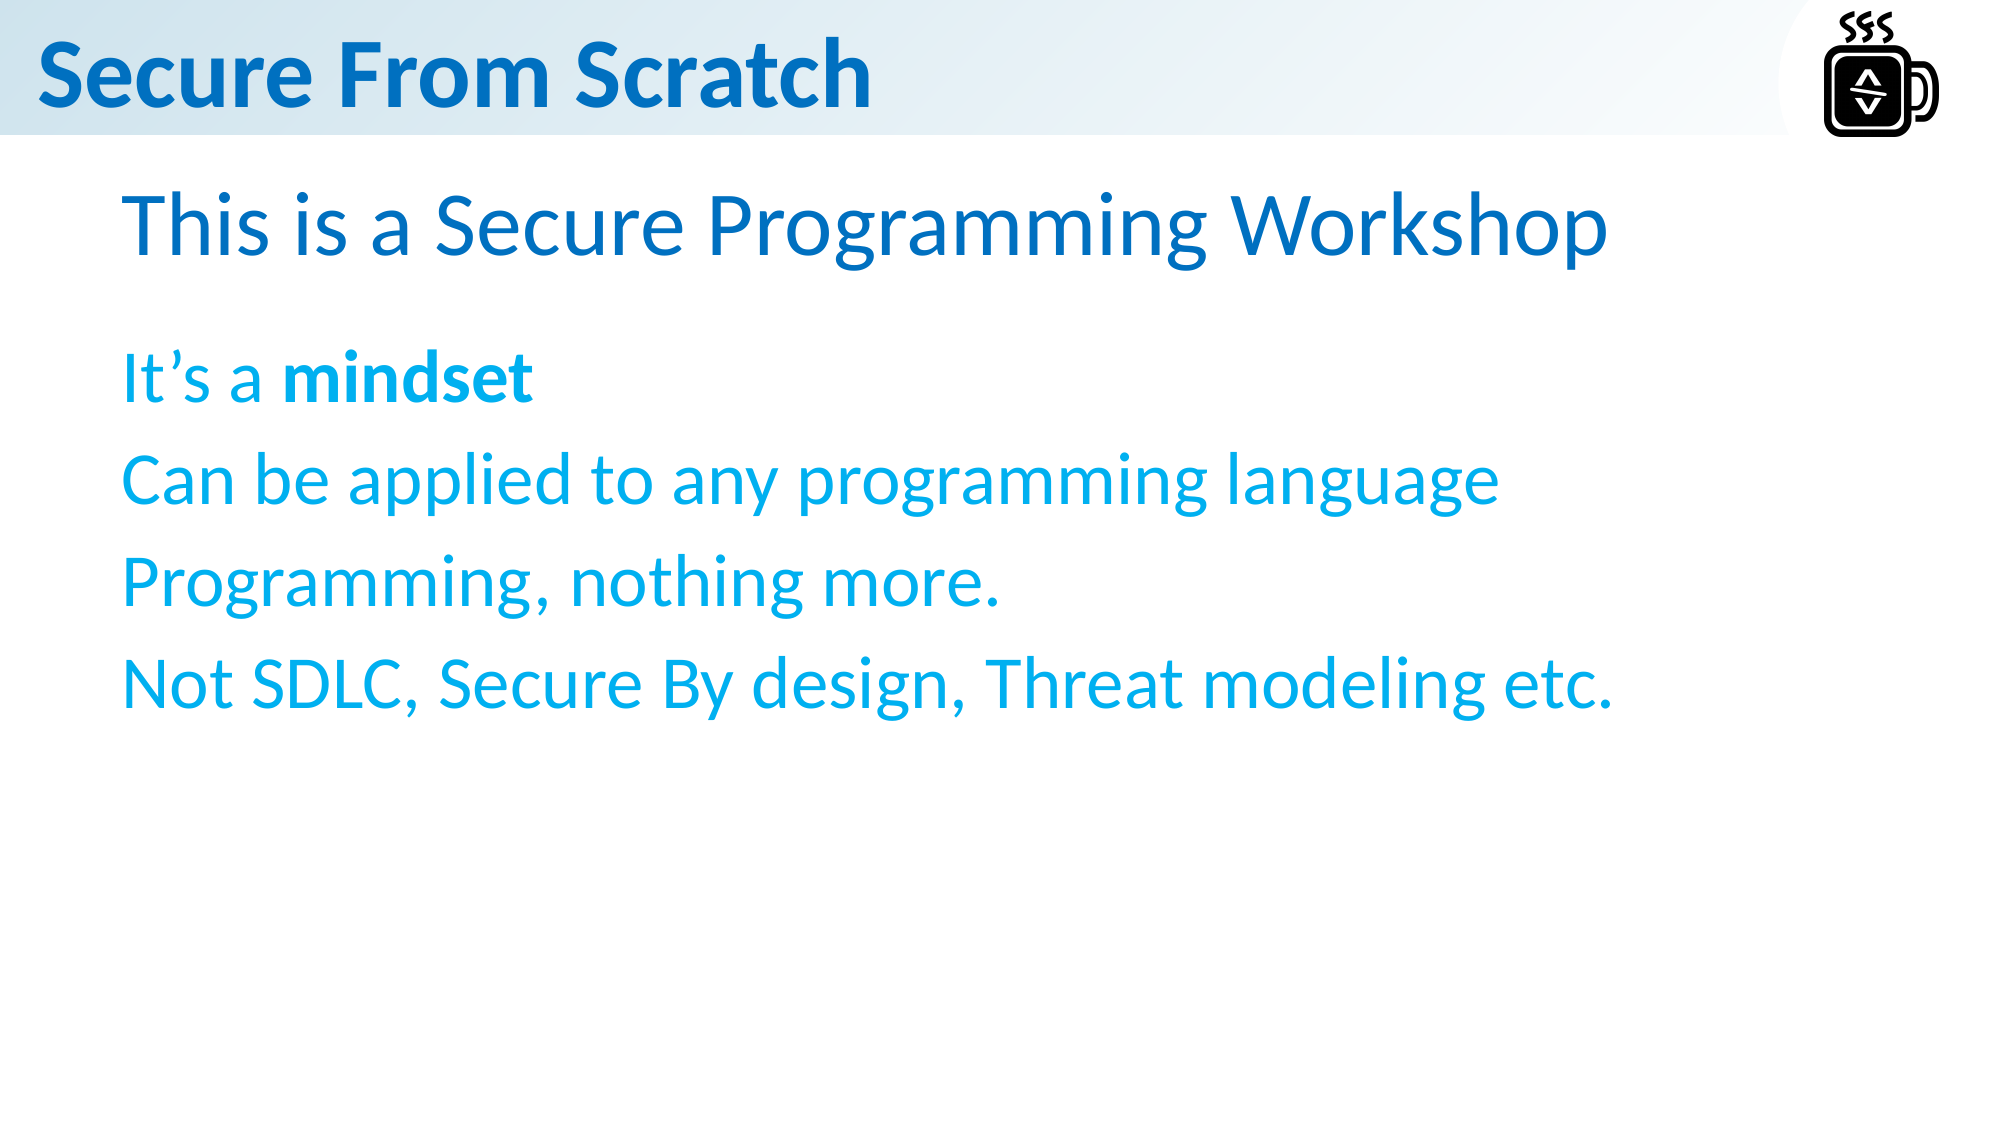

# This is a Secure Programming Workshop
It’s a mindset
Can be applied to any programming language
Programming, nothing more.
Not SDLC, Secure By design, Threat modeling etc.